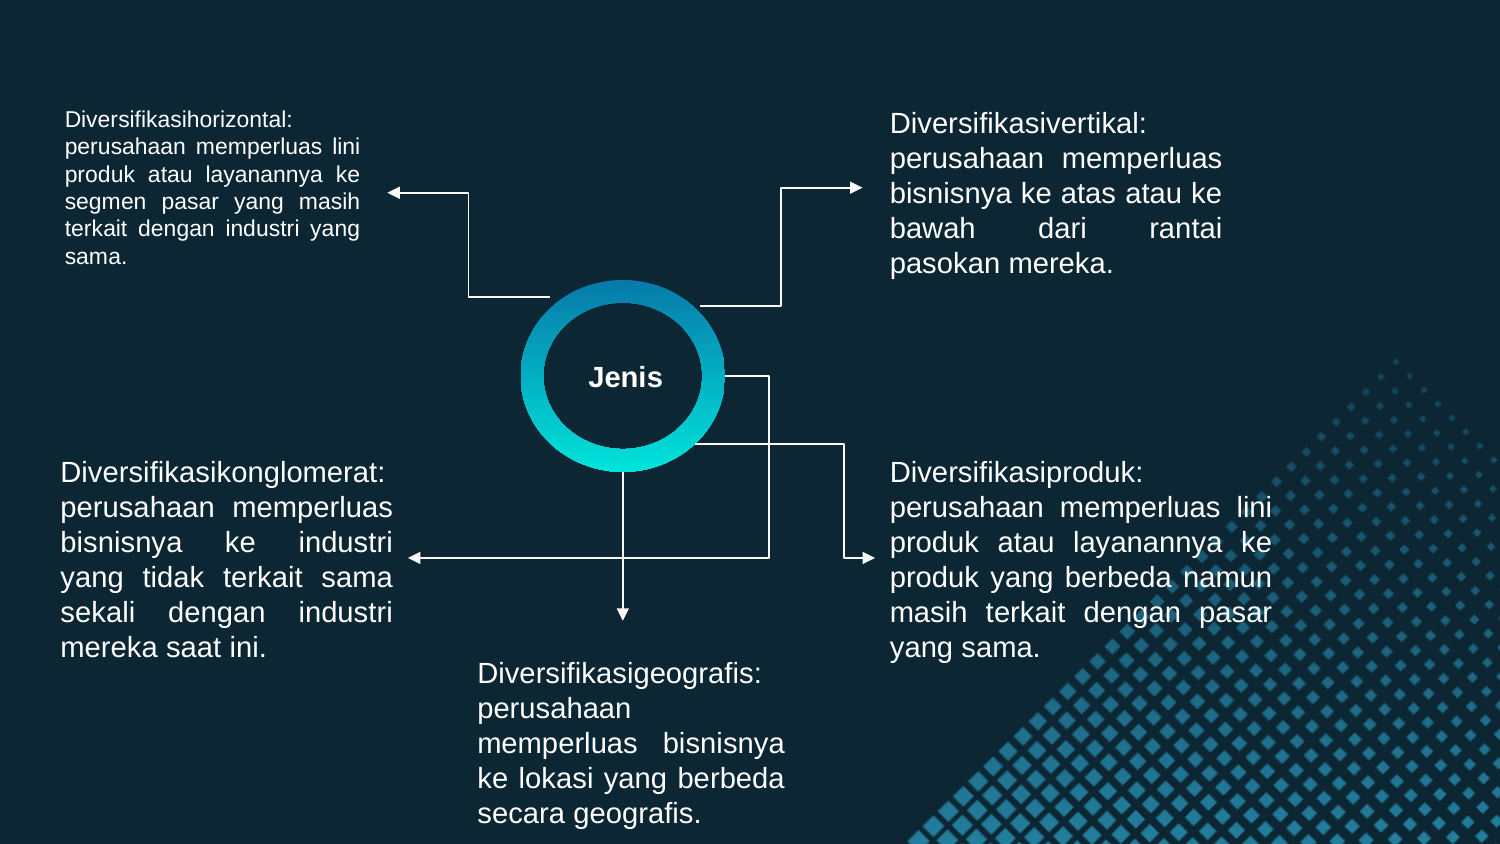

Diversifikasihorizontal: perusahaan memperluas lini produk atau layanannya ke segmen pasar yang masih terkait dengan industri yang sama.
Diversifikasivertikal: perusahaan memperluas bisnisnya ke atas atau ke bawah dari rantai pasokan mereka.

Jenis
Diversifikasiproduk: perusahaan memperluas lini produk atau layanannya ke produk yang berbeda namun masih terkait dengan pasar yang sama.
Diversifikasikonglomerat: perusahaan memperluas bisnisnya ke industri yang tidak terkait sama sekali dengan industri mereka saat ini.

Diversifikasigeografis: perusahaan memperluas bisnisnya ke lokasi yang berbeda secara geografis.